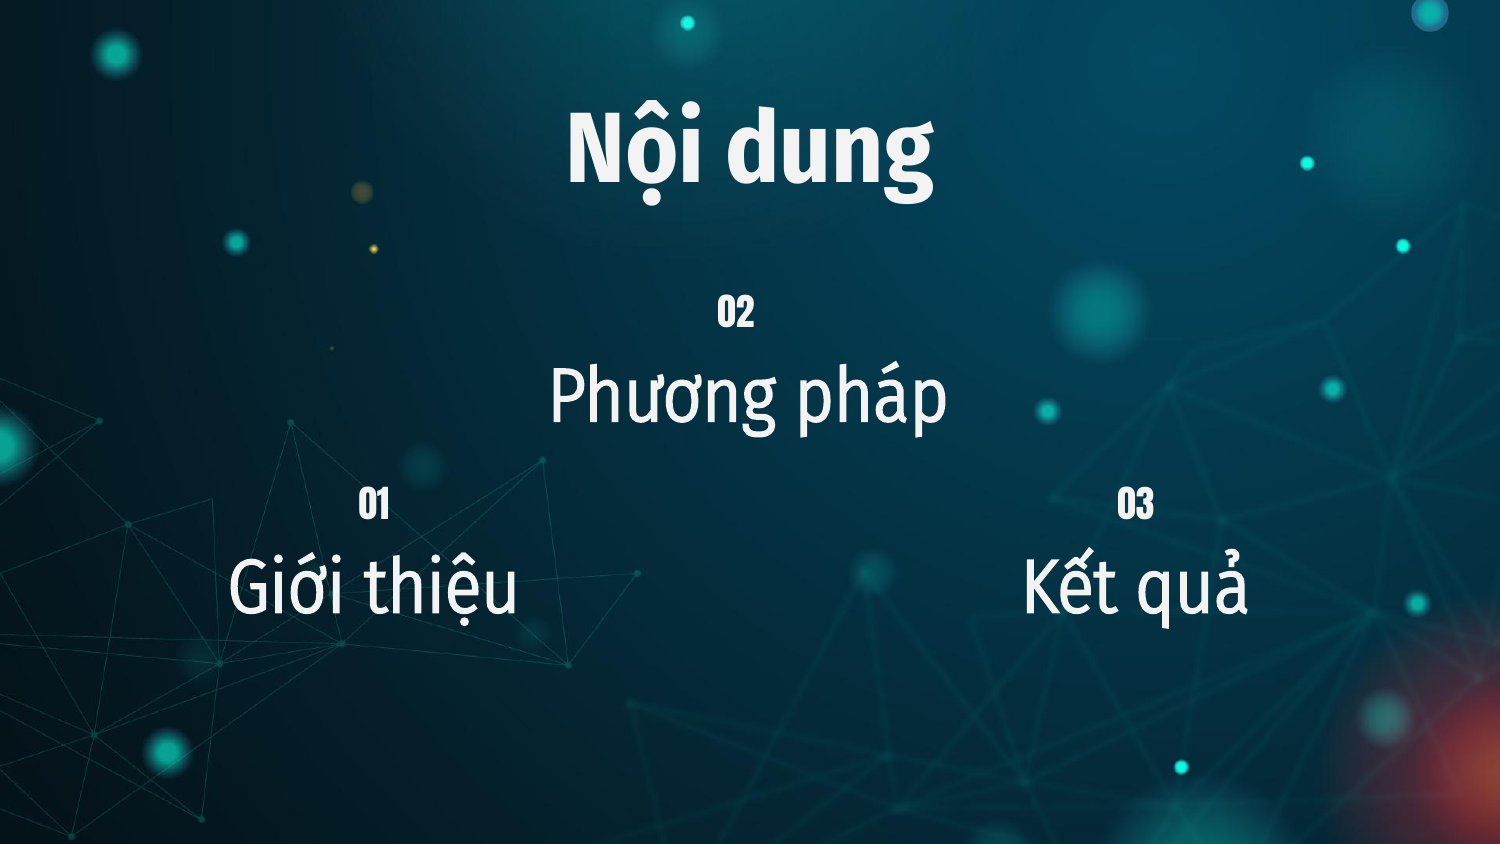

# Nội dung
02
Phương pháp
01
03
Giới thiệu
Kết quả